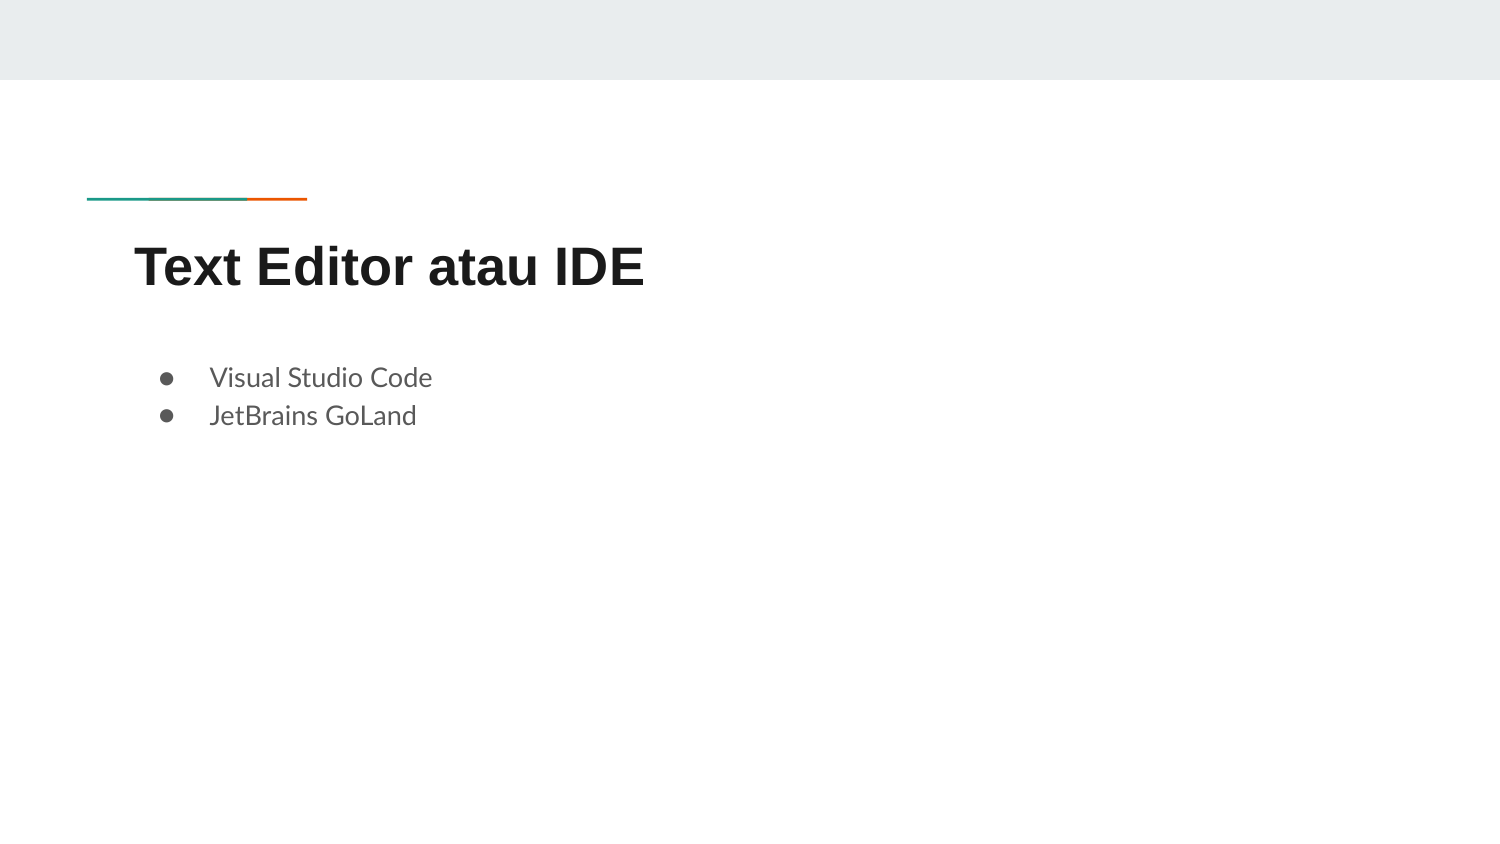

# Text Editor atau IDE
Visual Studio Code
JetBrains GoLand